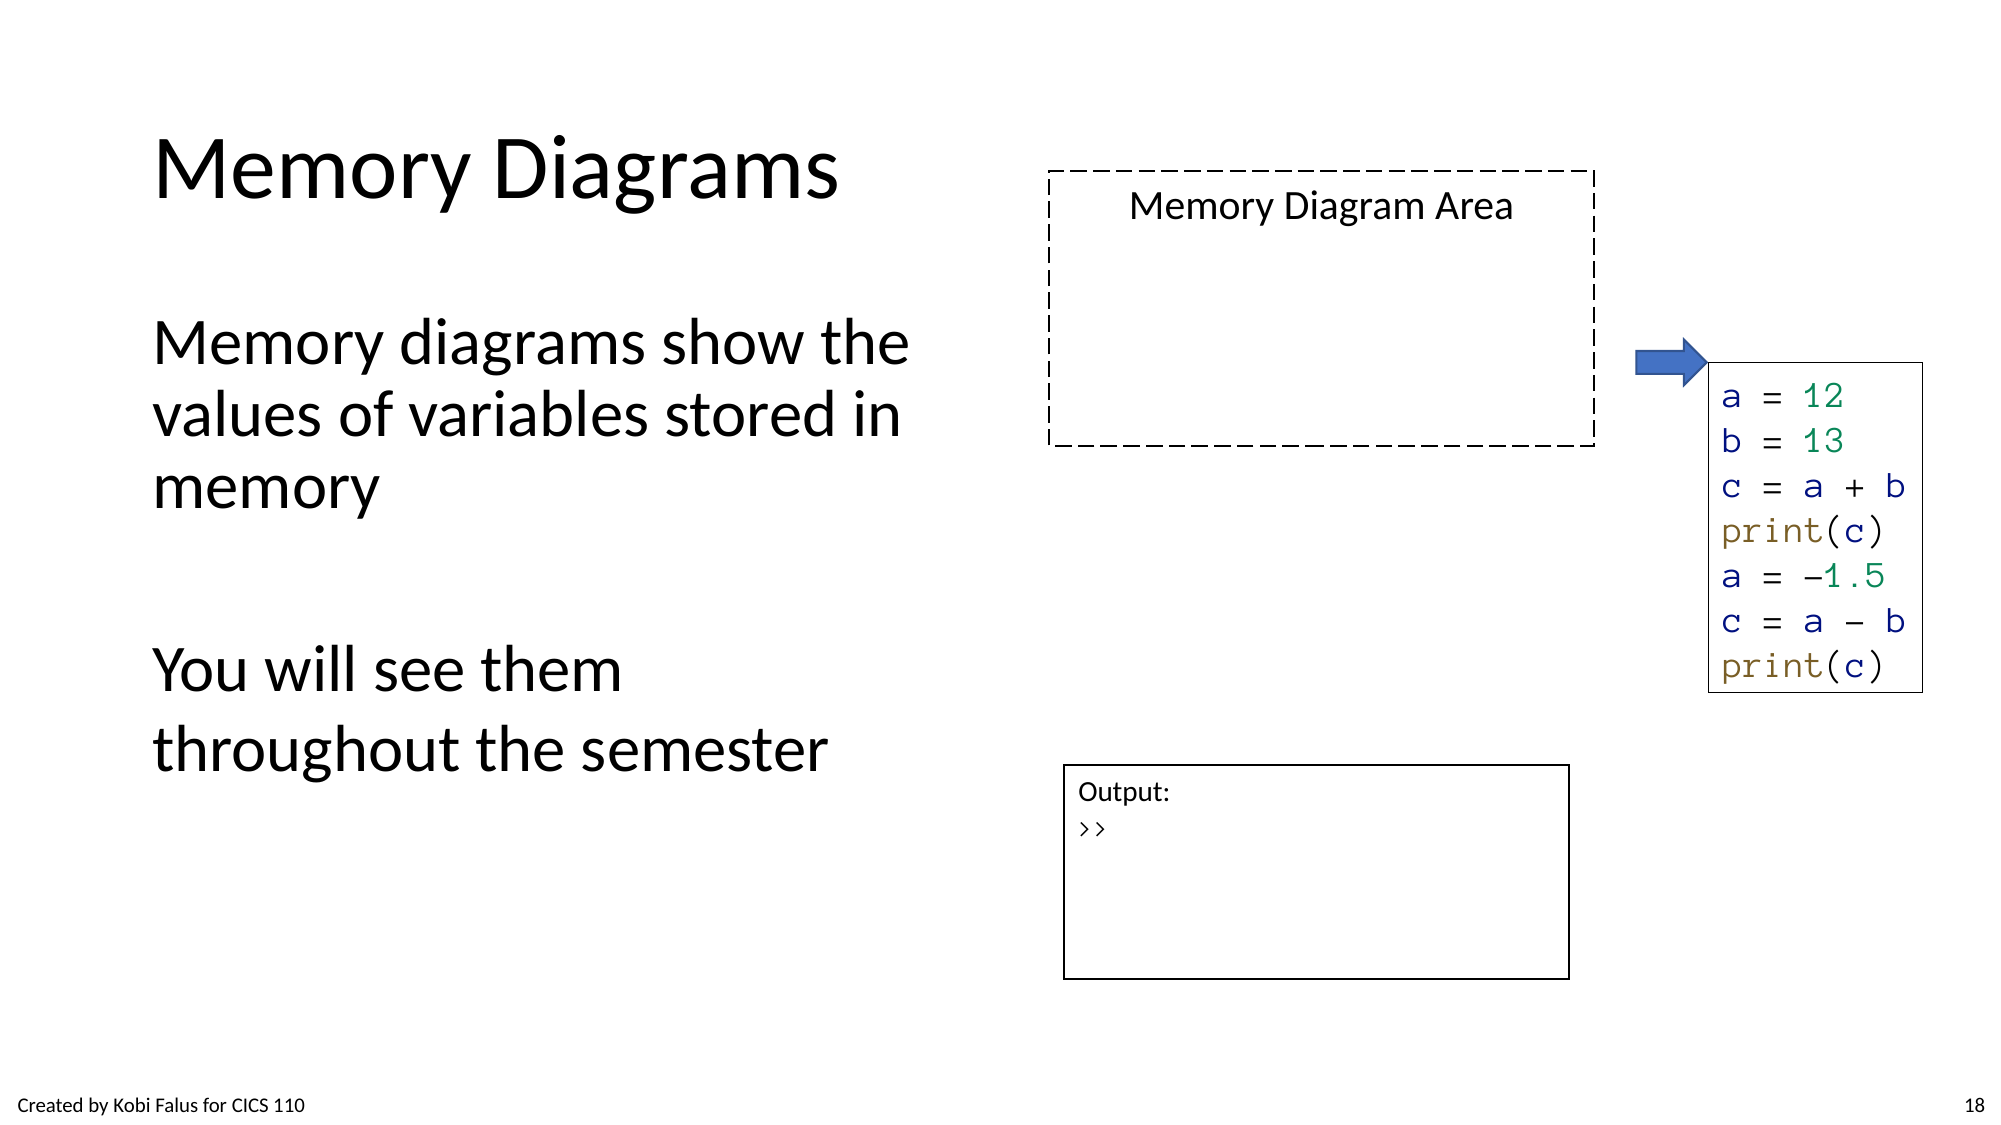

# Memory Diagrams
Memory Diagram Area
Memory diagrams show the values of variables stored in memory

a = 12
b = 13
c = a + b
print(c)
a = -1.5
c = a - b
print(c)
You will see them throughout the semester
Output:
>>